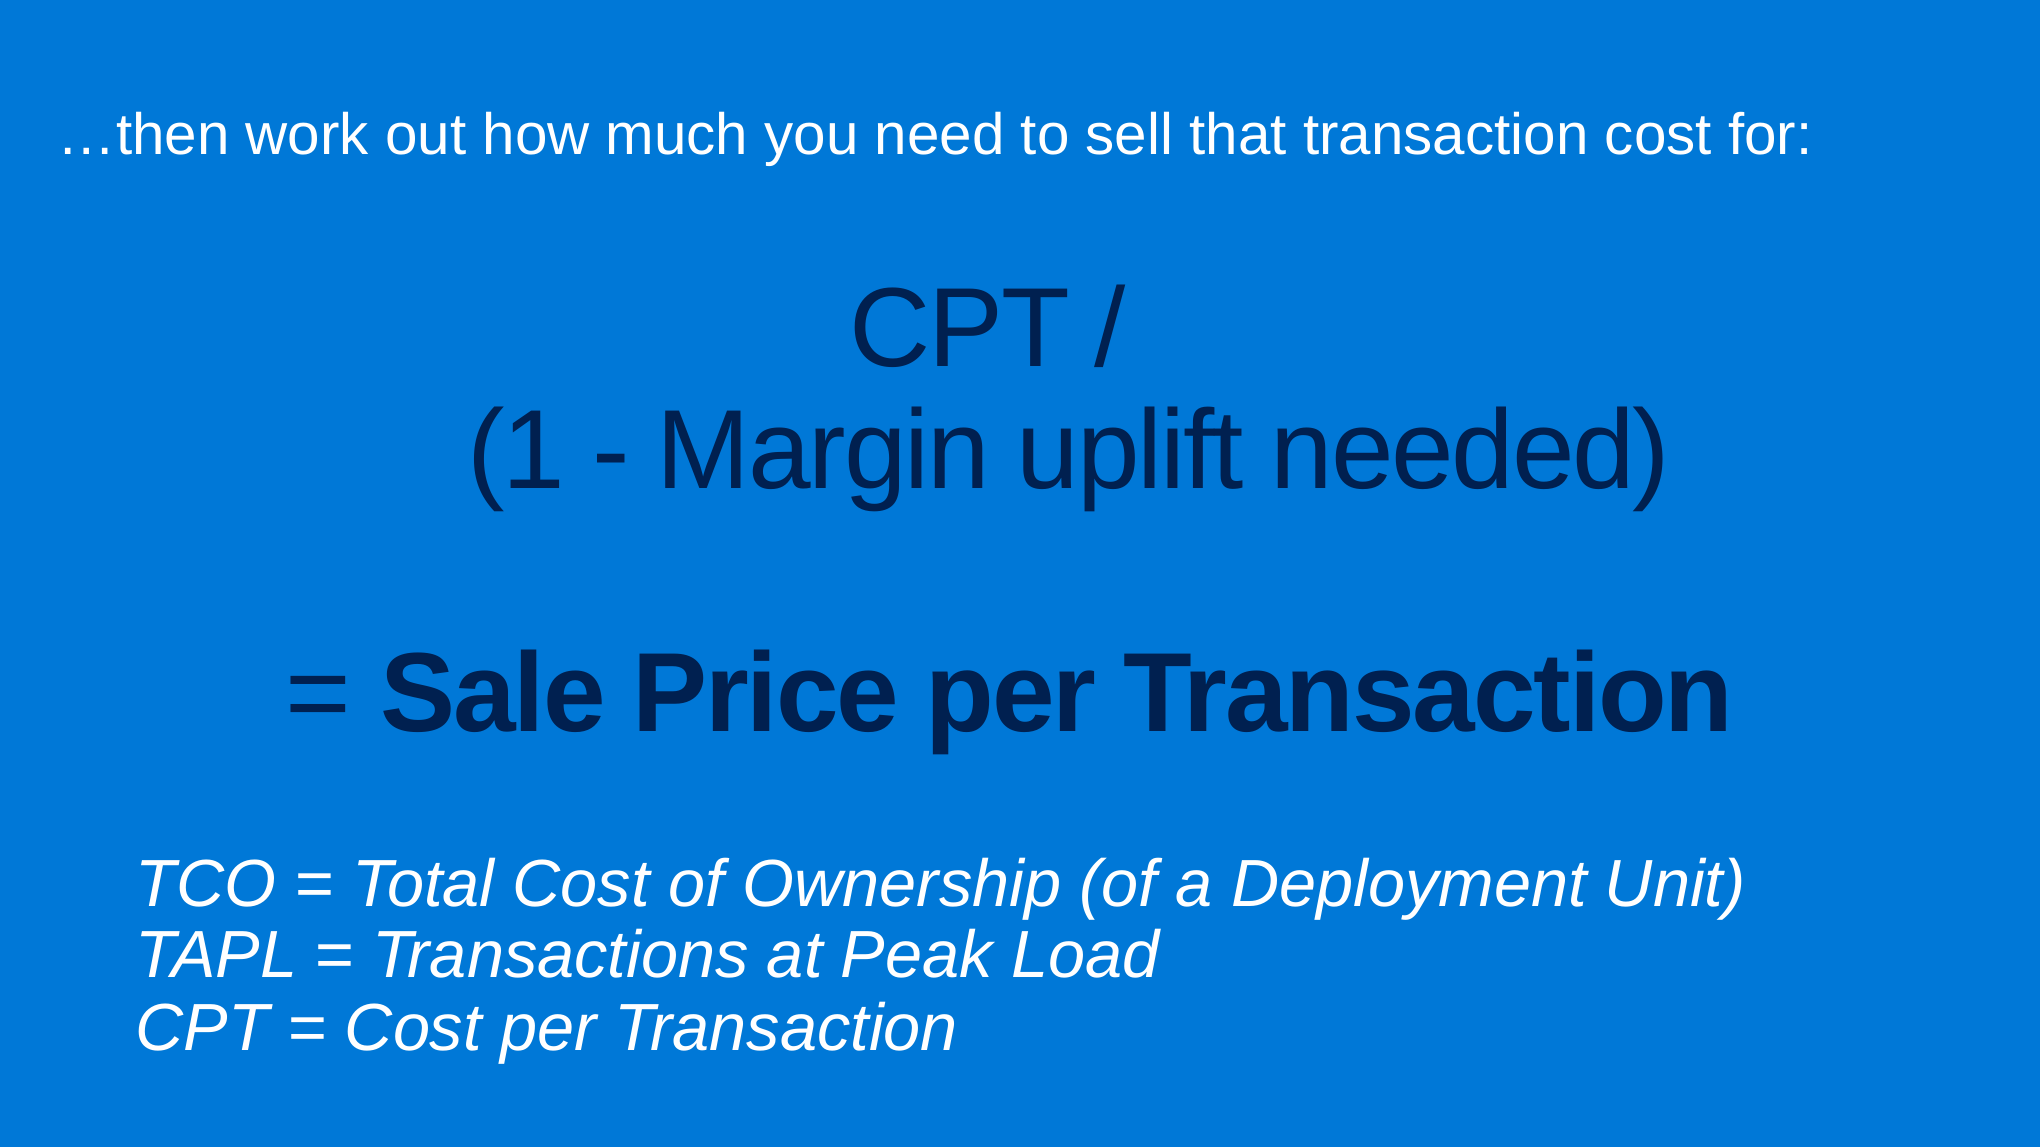

…then work out how much you need to sell that transaction cost for:
# CPT / (1 - Margin uplift needed) = Sale Price per Transaction

TCO = Total Cost of Ownership (of a Deployment Unit)
TAPL = Transactions at Peak Load
CPT = Cost per Transaction